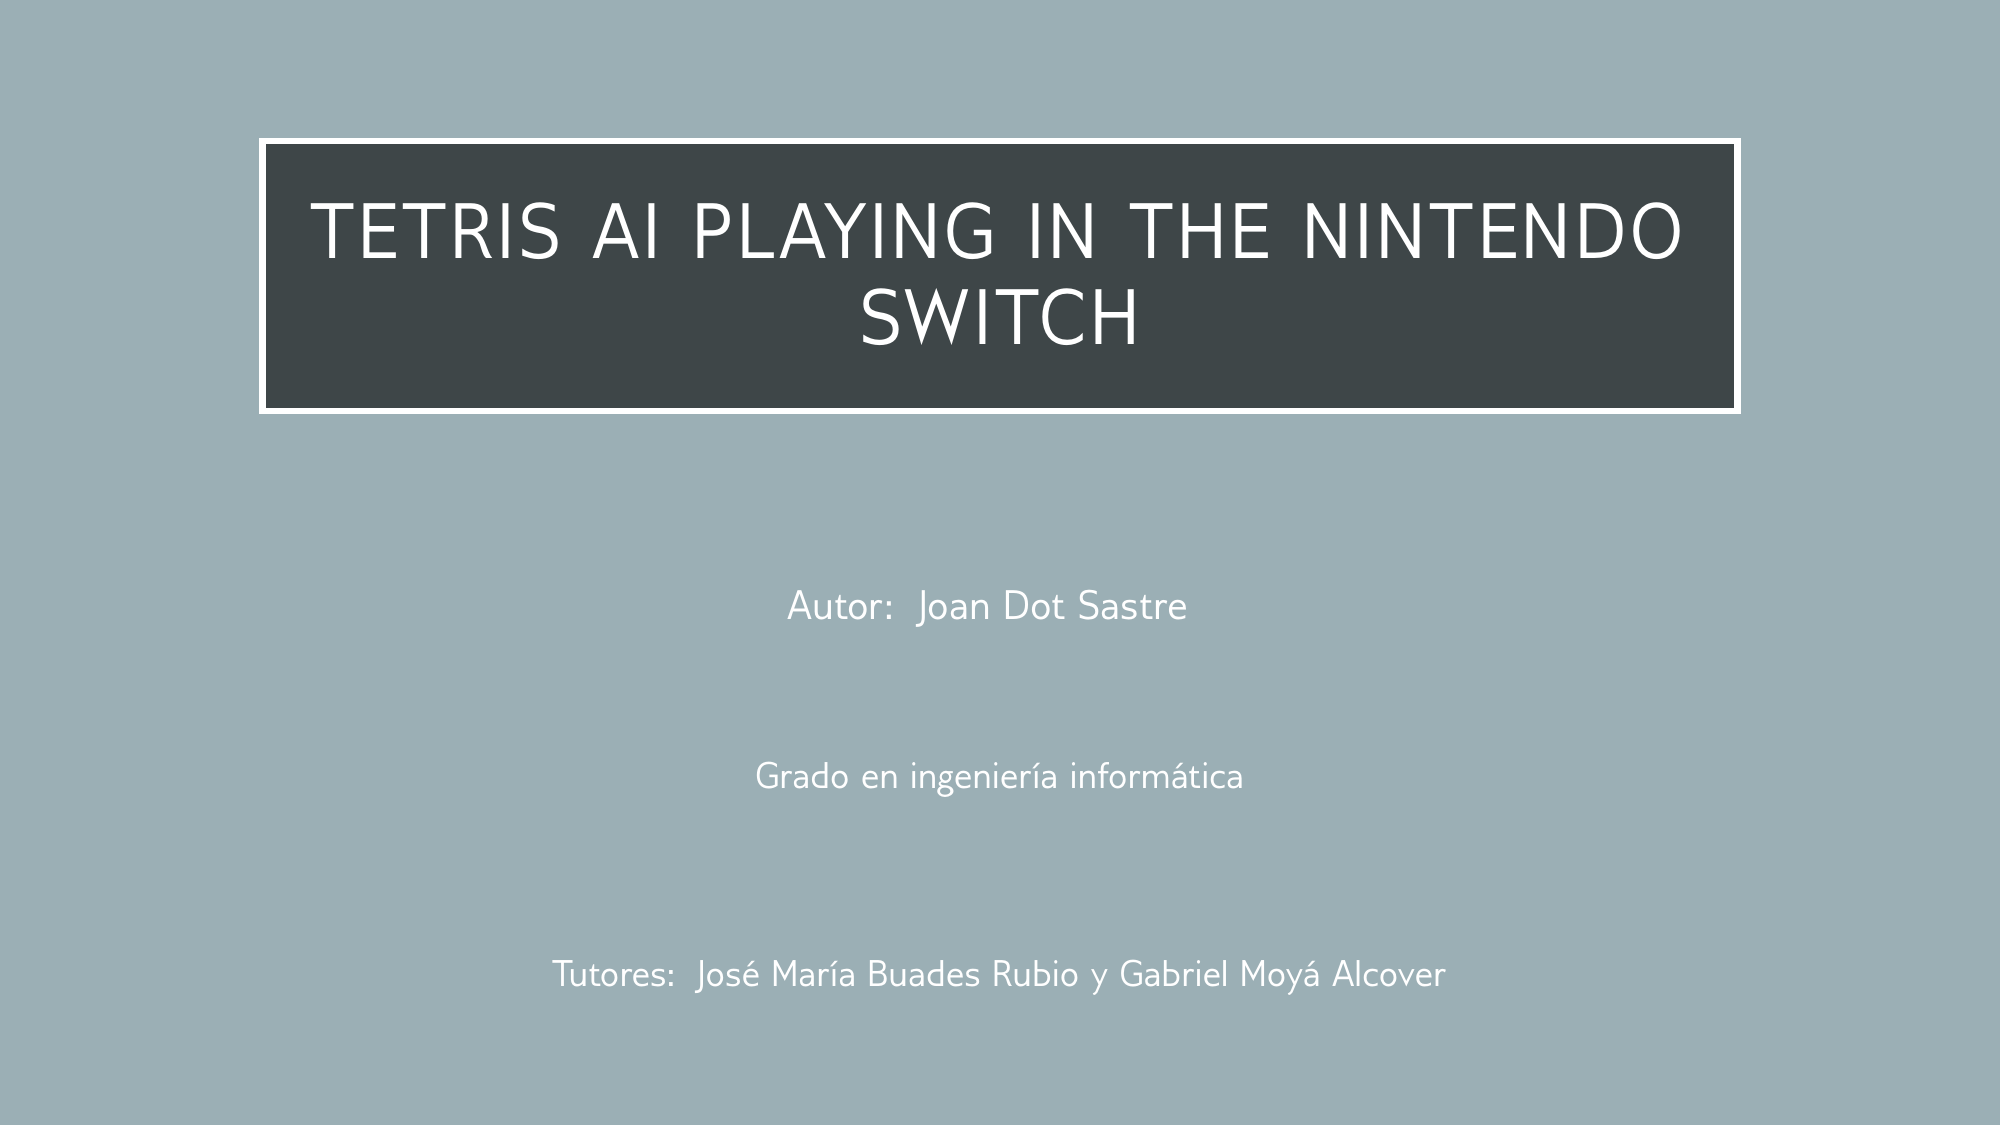

# Tetris AI playing in the Nintendo switch
Autor:  Joan Dot Sastre
Grado en ingeniería informática
Tutores:  José María Buades Rubio y Gabriel Moyá Alcover